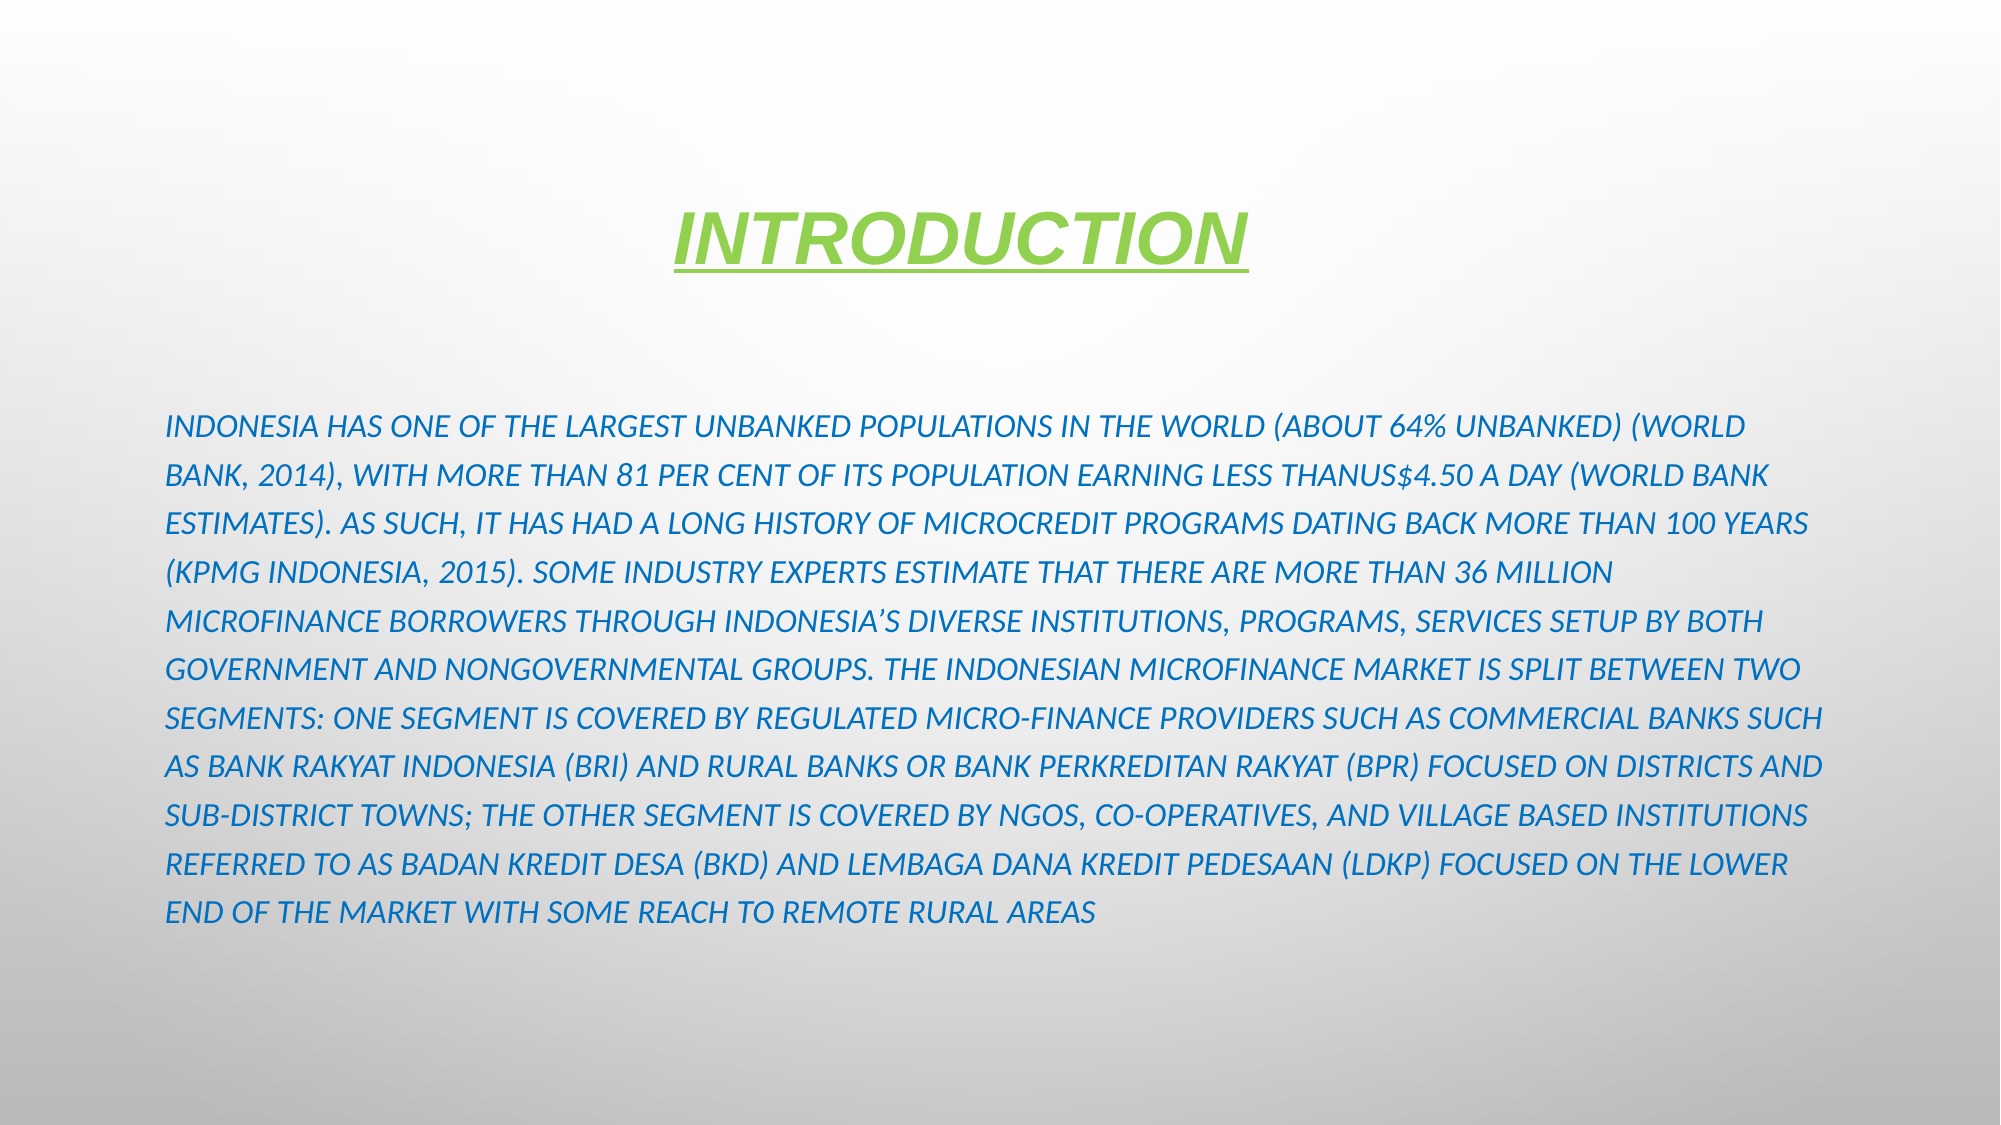

# Introduction
Indonesia has one of the largest unbanked populations in the world (about 64% unbanked) (World Bank, 2014), with more than 81 per cent of its population earning less thanUS$4.50 a day (World Bank Estimates). As such, it has had a long history of microcredit programs dating back more than 100 years (KPMG Indonesia, 2015). Some industry experts estimate that there are more than 36 million microfinance borrowers through Indonesia’s diverse institutions, programs, services setup by both government and nongovernmental groups. The Indonesian microfinance market is split between two segments: one segment is covered by regulated micro-finance providers such as commercial banks such as Bank Rakyat Indonesia (BRI) and rural banks or Bank Perkreditan Rakyat (BPR) focused on districts and sub-district towns; the other segment is covered by NGOs, co-operatives, and village based institutions referred to as Badan Kredit Desa (BKD) and Lembaga Dana Kredit Pedesaan (LDKP) focused on the lower end of the market with some reach to remote rural areas